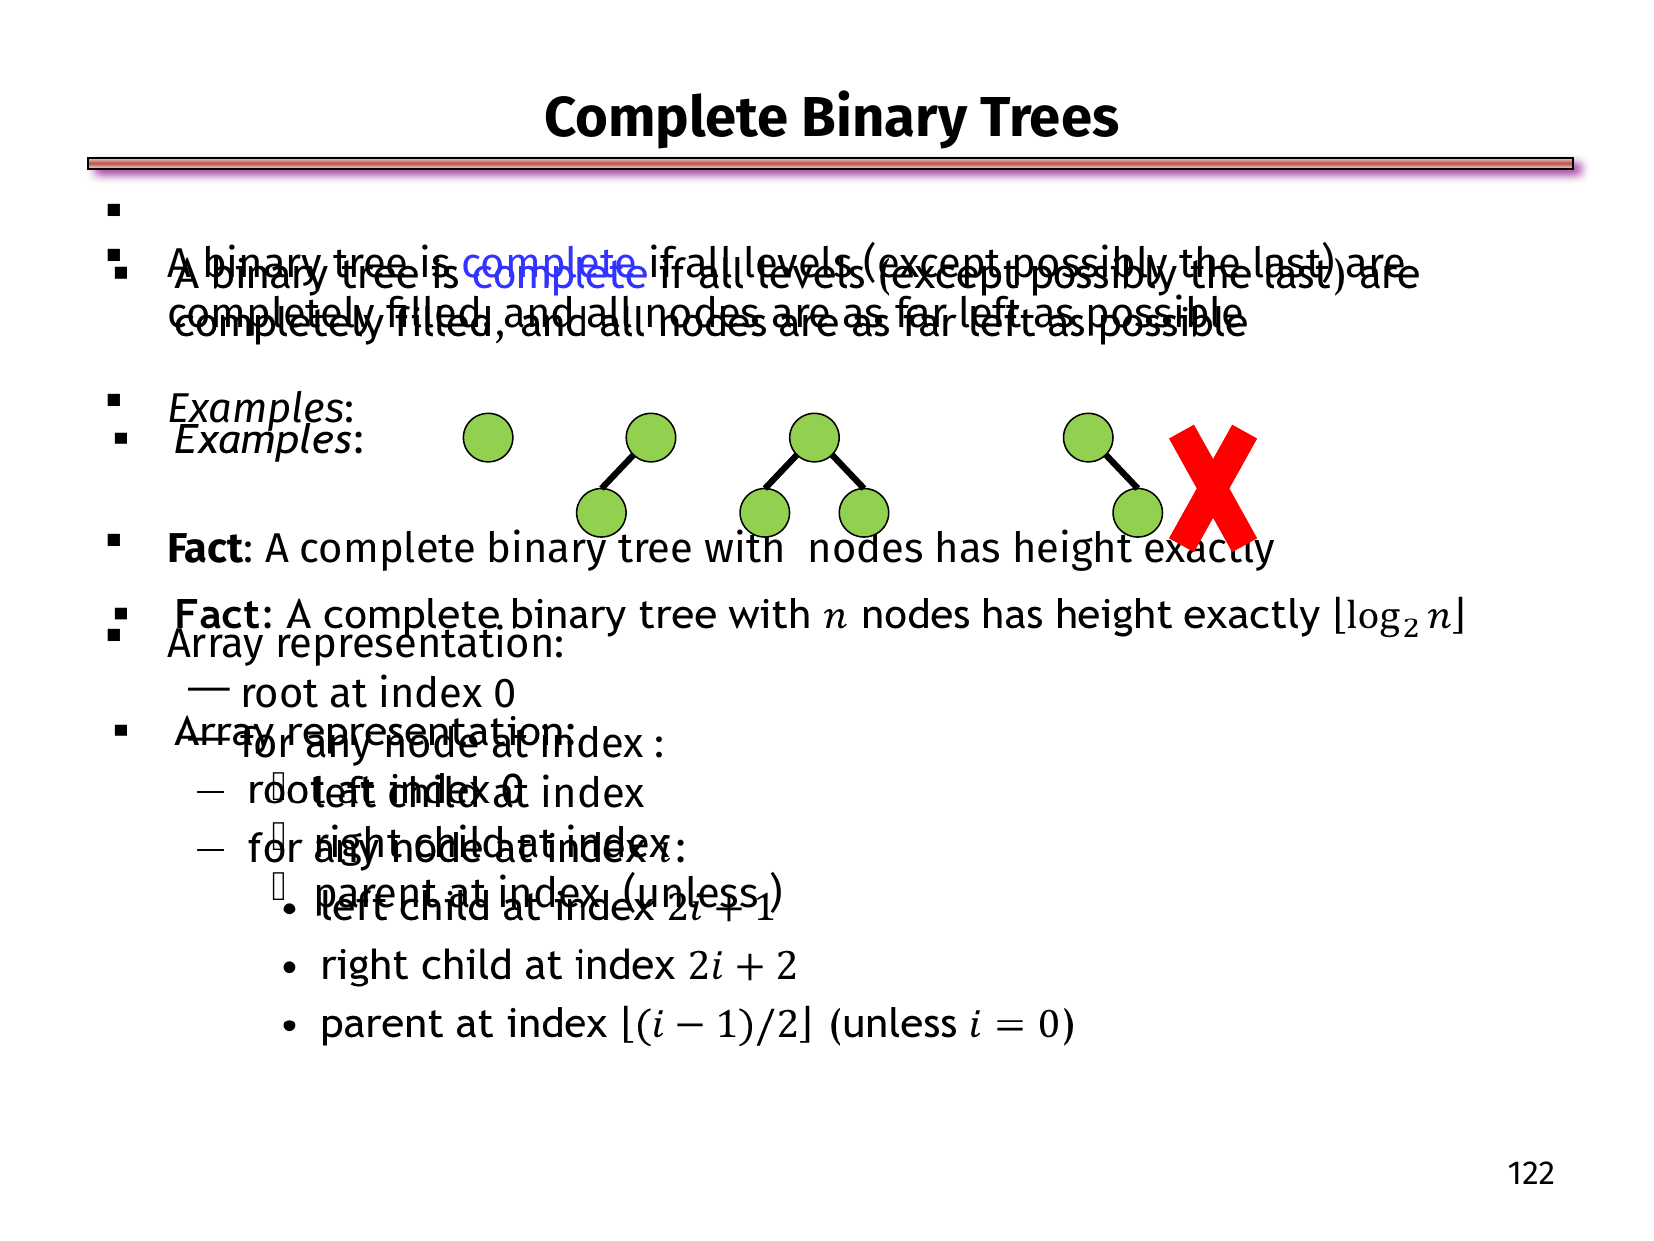

Complete Binary Trees

A binary tree is complete if all levels (except possibly the last) are completely filled, and all nodes are as far left as possible

Examples:

Fact: A complete binary tree with  nodes has height exactly

Array representation:
root at index 0
for any node at index :
left child at index
right child at index
parent at index  (unless )

122